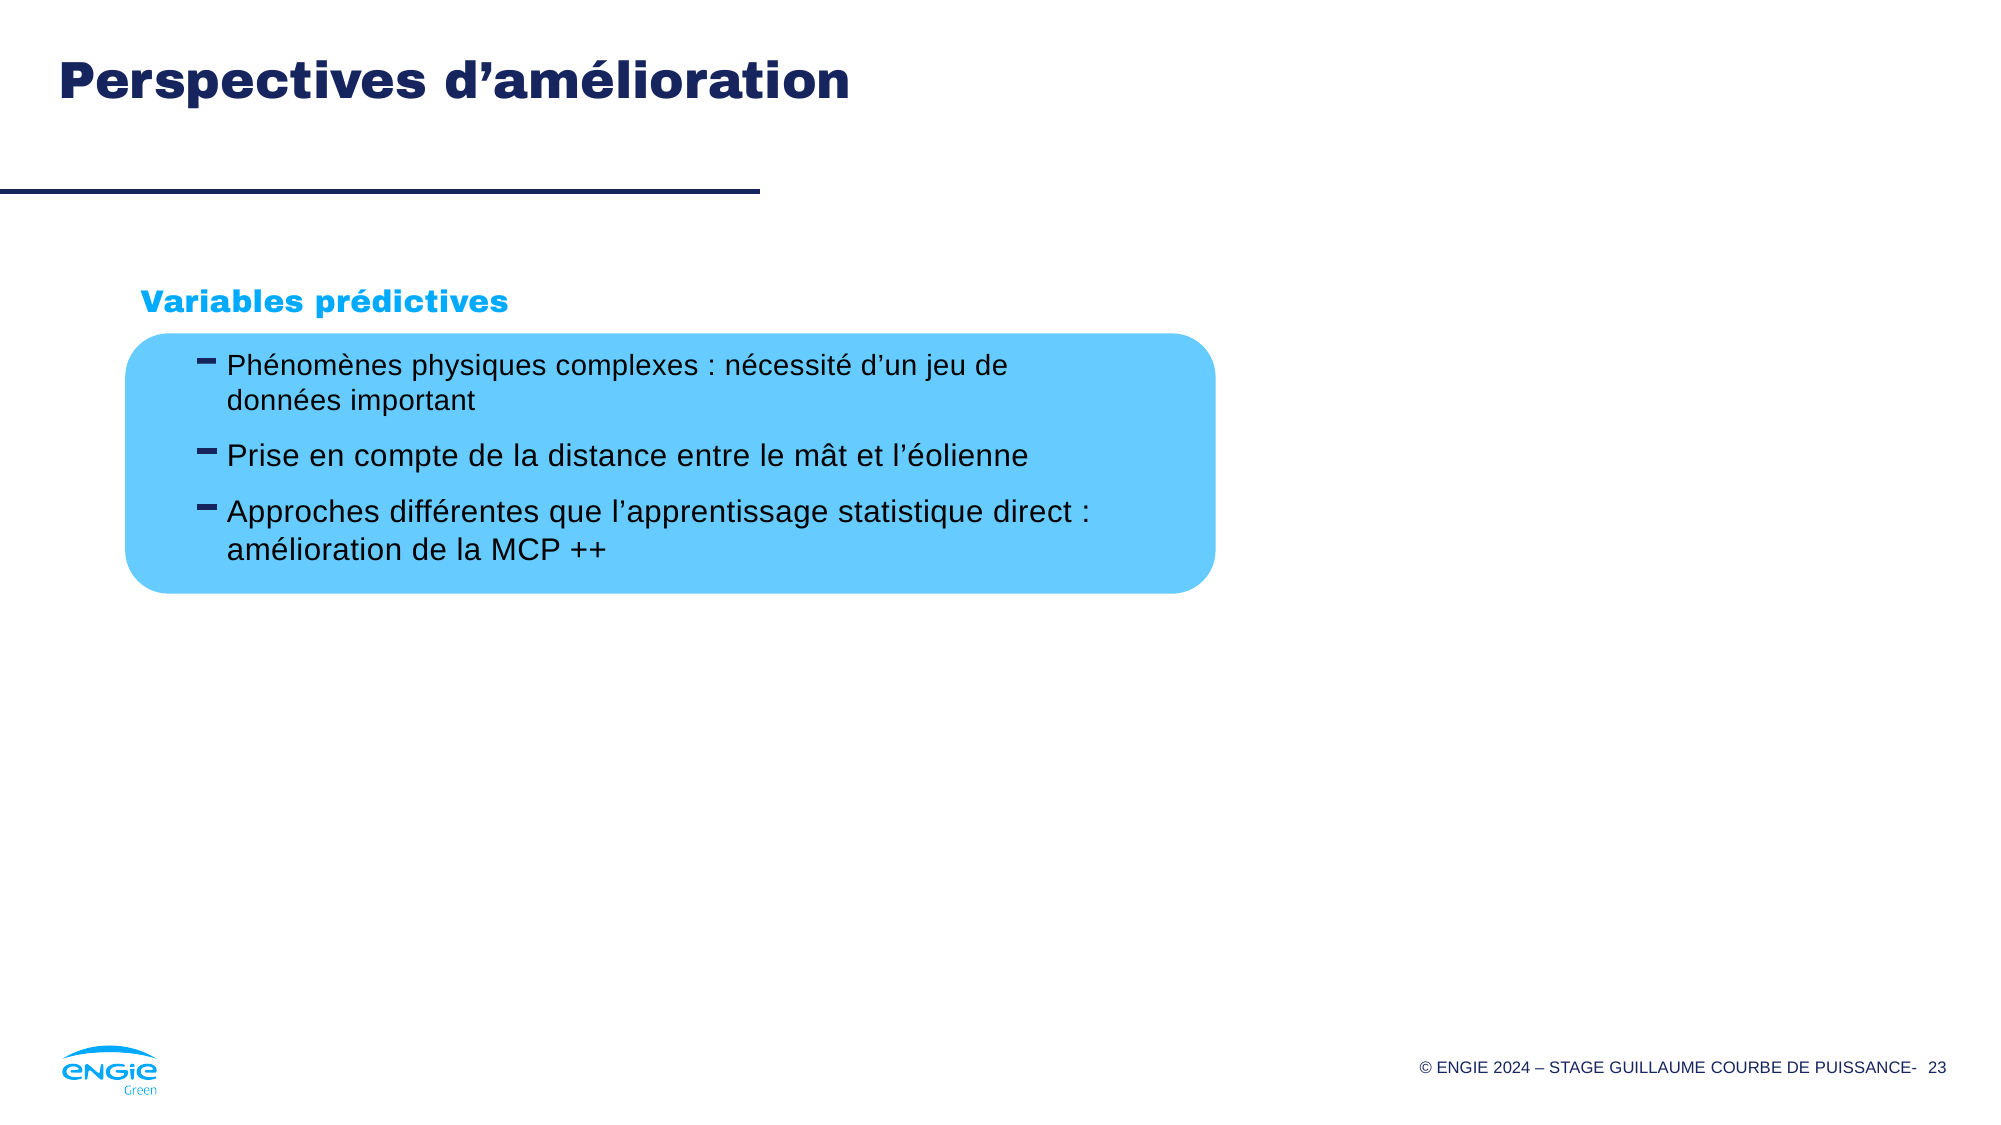

# Perspectives d’amélioration
Variables prédictives

Phénomènes physiques complexes : nécessité d’un jeu de données important
Prise en compte de la distance entre le mât et l’éolienne
Approches différentes que l’apprentissage statistique direct : amélioration de la MCP ++

23
© ENGIE 2024 – Stage guillaume courbe de puissance-